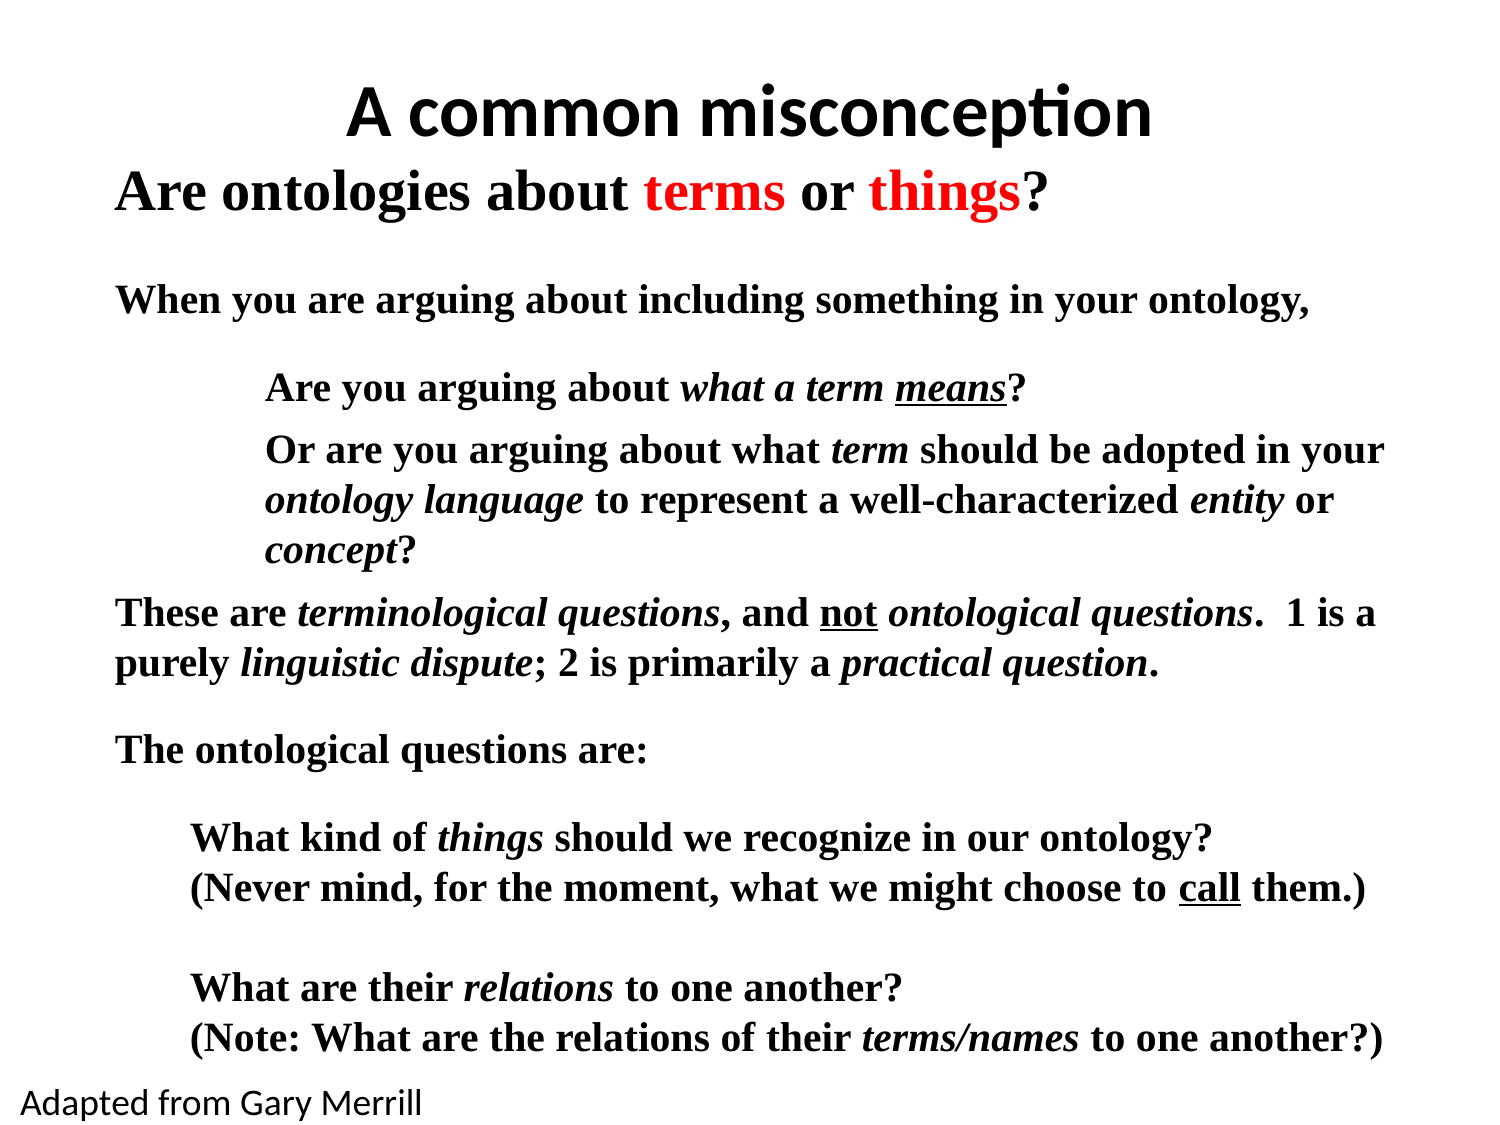

# A common misconception
Are ontologies about terms or things?

When you are arguing about including something in your ontology,
Are you arguing about what a term means?
Or are you arguing about what term should be adopted in your ontology language to represent a well-characterized entity or concept?
These are terminological questions, and not ontological questions.  1 is a purely linguistic dispute; 2 is primarily a practical question.
The ontological questions are:
What kind of things should we recognize in our ontology?
(Never mind, for the moment, what we might choose to call them.)

What are their relations to one another?
(Note: What are the relations of their terms/names to one another?)

Adapted from Gary Merrill